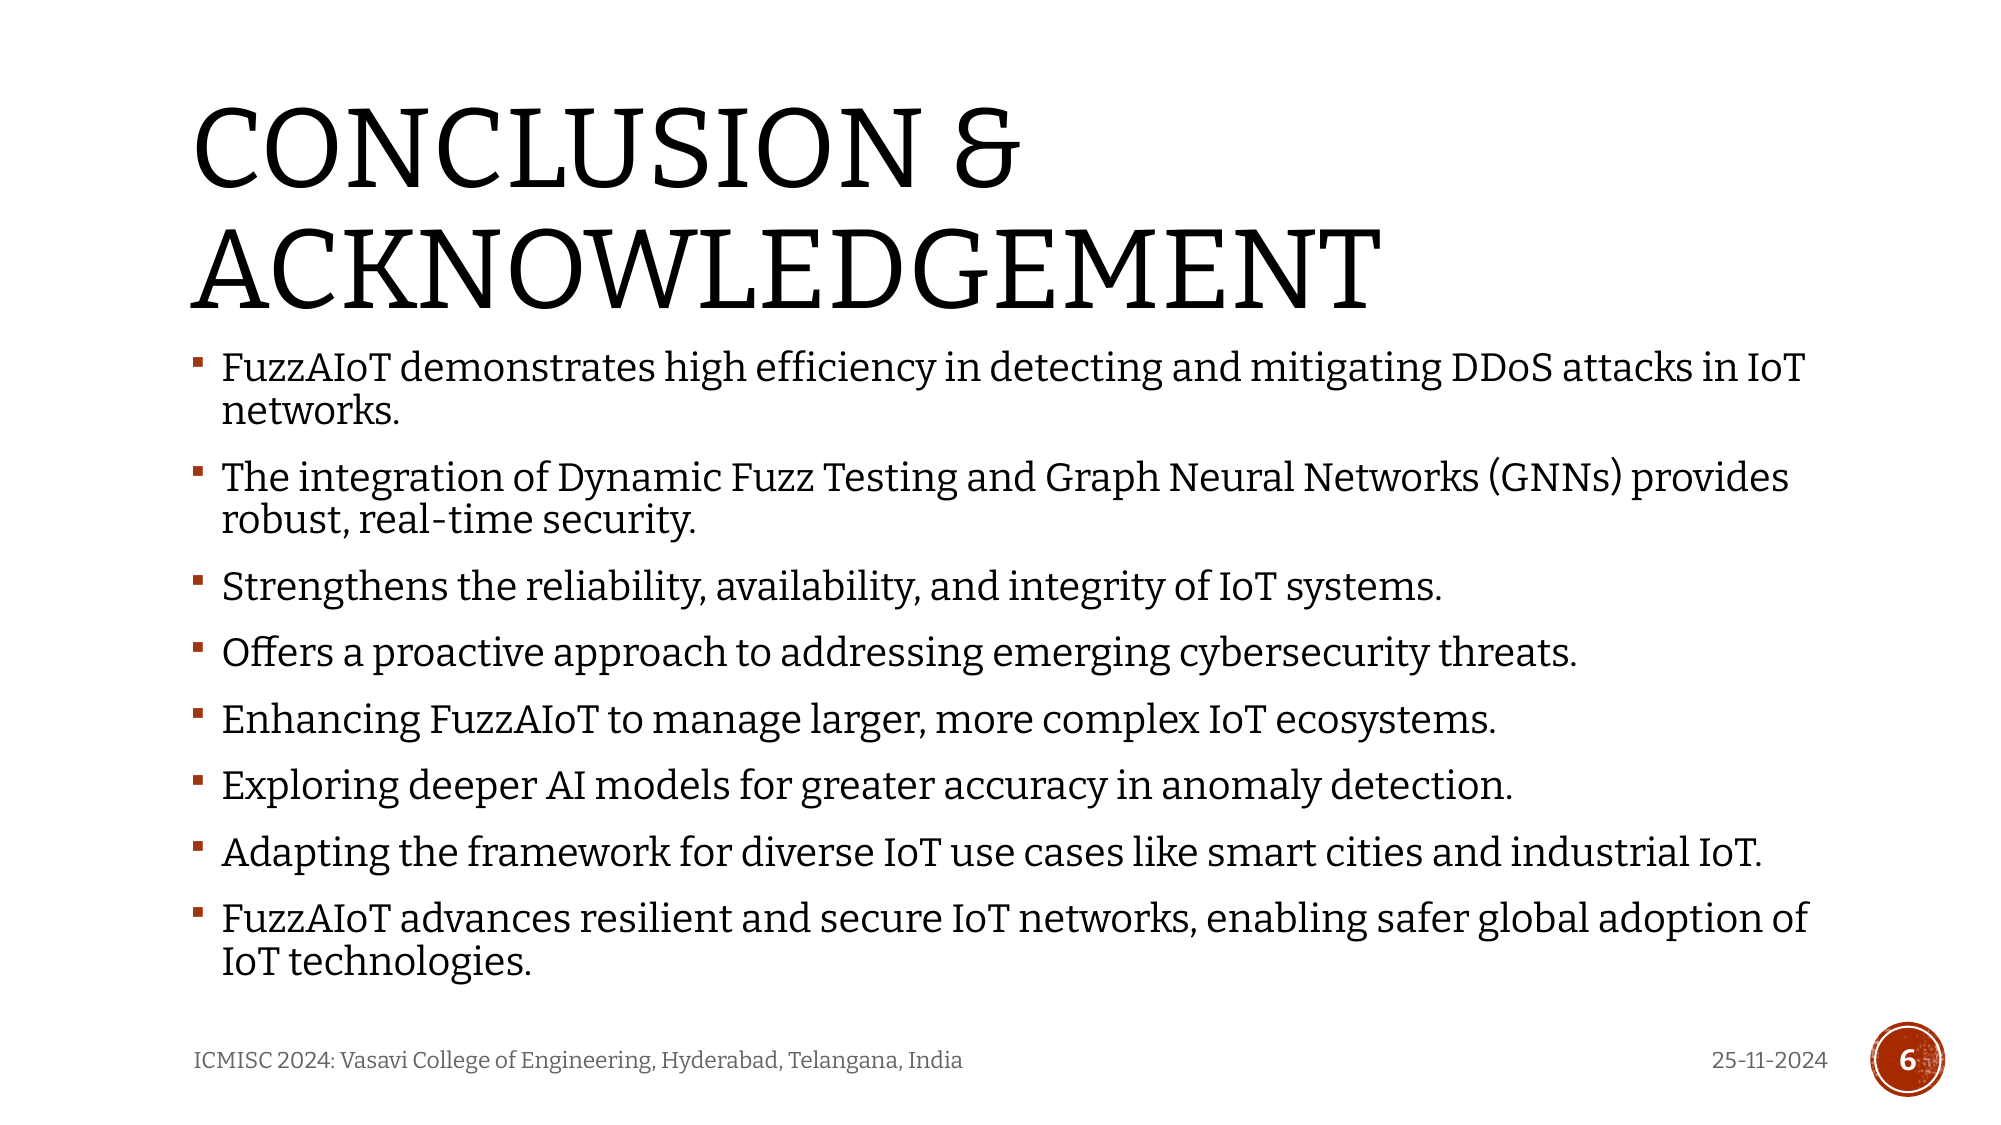

# Conclusion & Acknowledgement
FuzzAIoT demonstrates high efficiency in detecting and mitigating DDoS attacks in IoT networks.
The integration of Dynamic Fuzz Testing and Graph Neural Networks (GNNs) provides robust, real-time security.
Strengthens the reliability, availability, and integrity of IoT systems.
Offers a proactive approach to addressing emerging cybersecurity threats.
Enhancing FuzzAIoT to manage larger, more complex IoT ecosystems.
Exploring deeper AI models for greater accuracy in anomaly detection.
Adapting the framework for diverse IoT use cases like smart cities and industrial IoT.
FuzzAIoT advances resilient and secure IoT networks, enabling safer global adoption of IoT technologies.

ICMISC 2024: Vasavi College of Engineering, Hyderabad, Telangana, India
25-11-2024
6